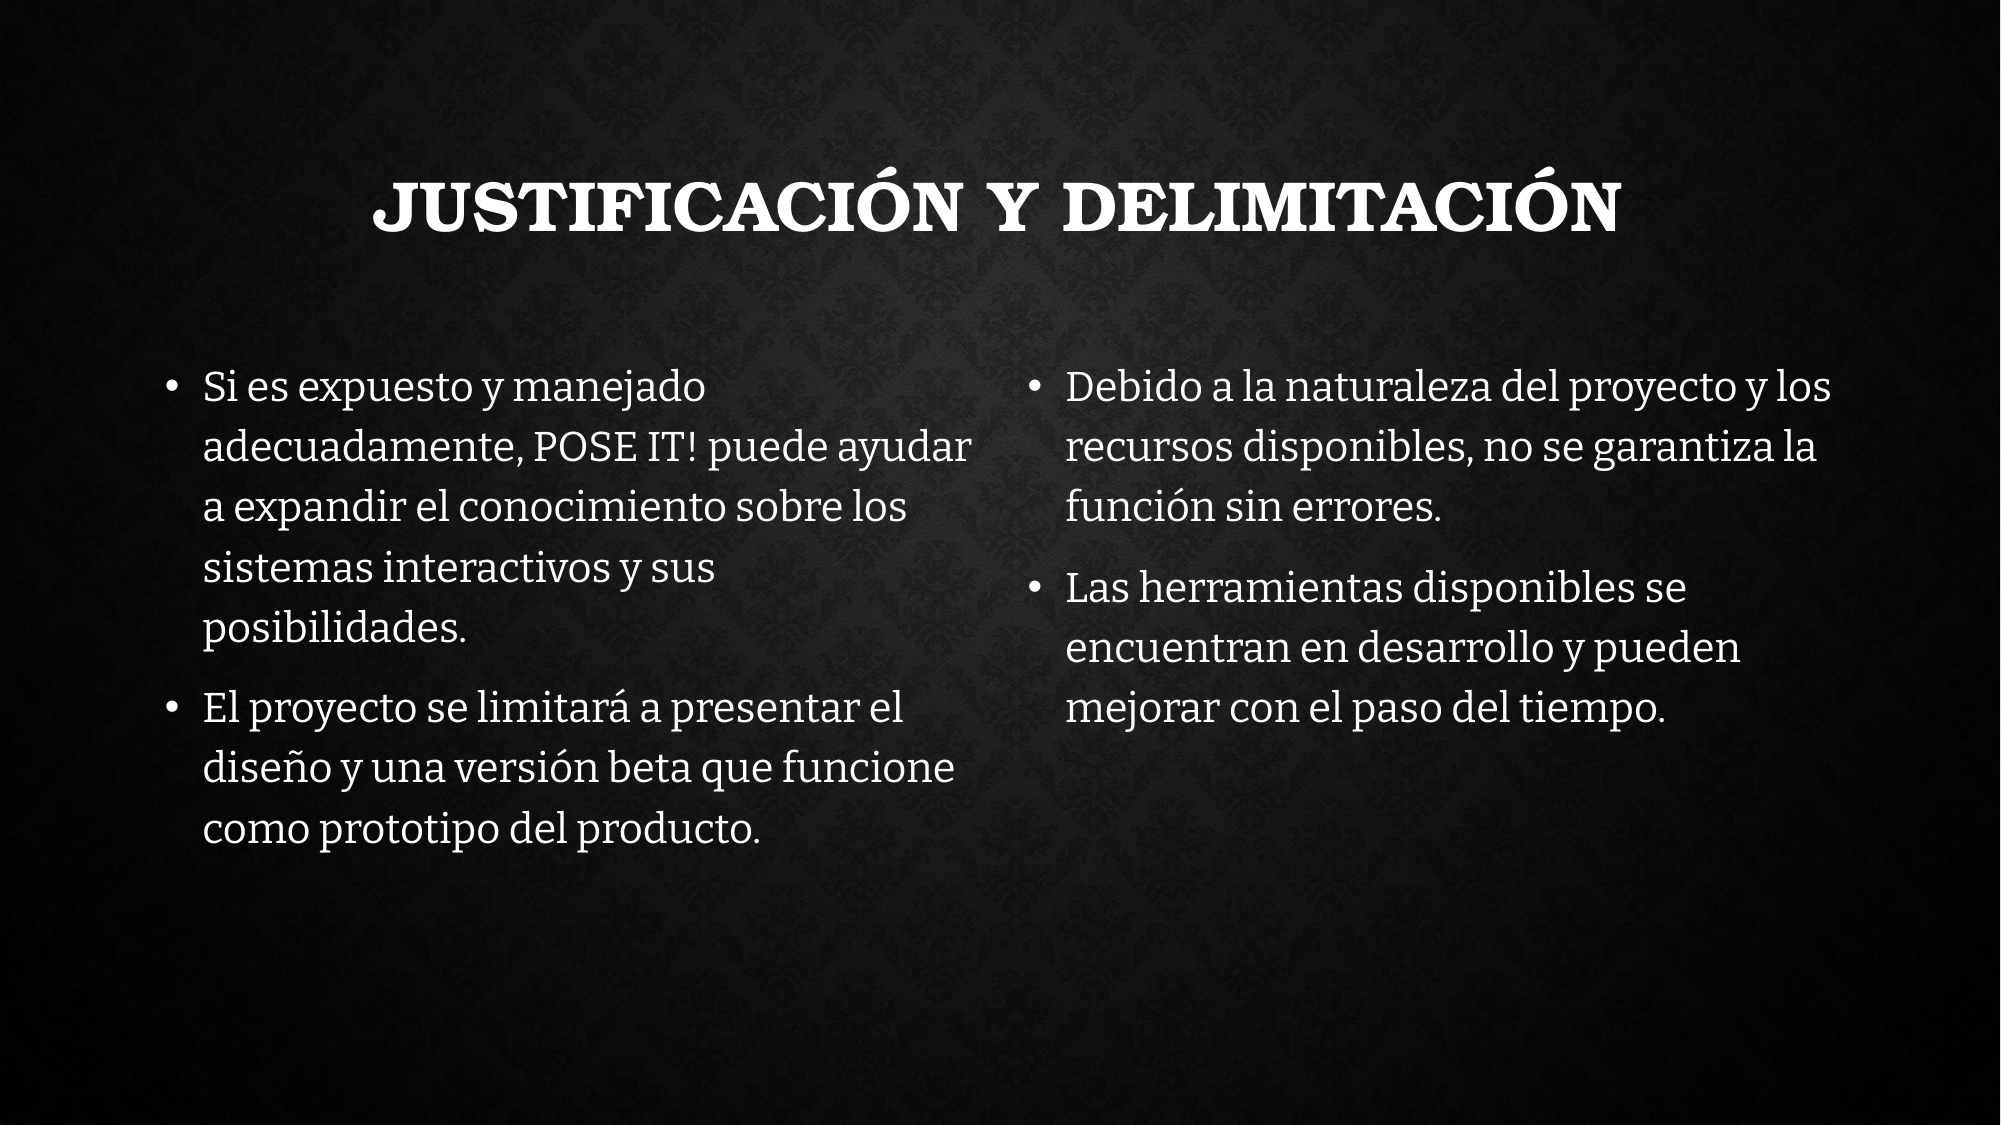

# Justificación y Delimitación
Si es expuesto y manejado adecuadamente, POSE IT! puede ayudar a expandir el conocimiento sobre los sistemas interactivos y sus posibilidades.
El proyecto se limitará a presentar el diseño y una versión beta que funcione como prototipo del producto.

Debido a la naturaleza del proyecto y los recursos disponibles, no se garantiza la función sin errores.
Las herramientas disponibles se encuentran en desarrollo y pueden mejorar con el paso del tiempo.